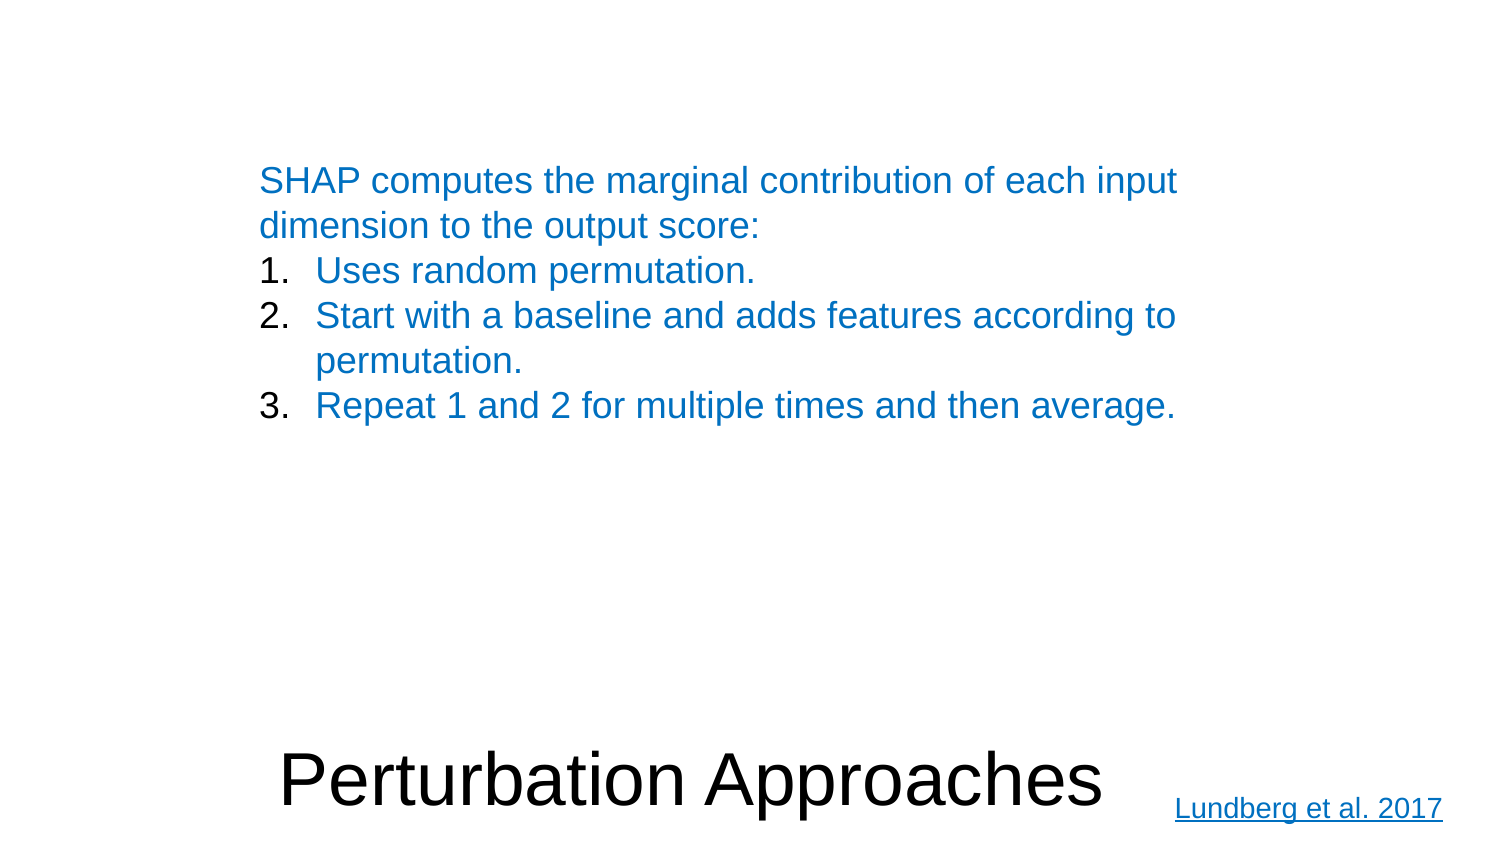

SHAP computes the marginal contribution of each input dimension to the output score:
Uses random permutation.
Start with a baseline and adds features according to permutation.
Repeat 1 and 2 for multiple times and then average.
Perturbation Approaches
Lundberg et al. 2017